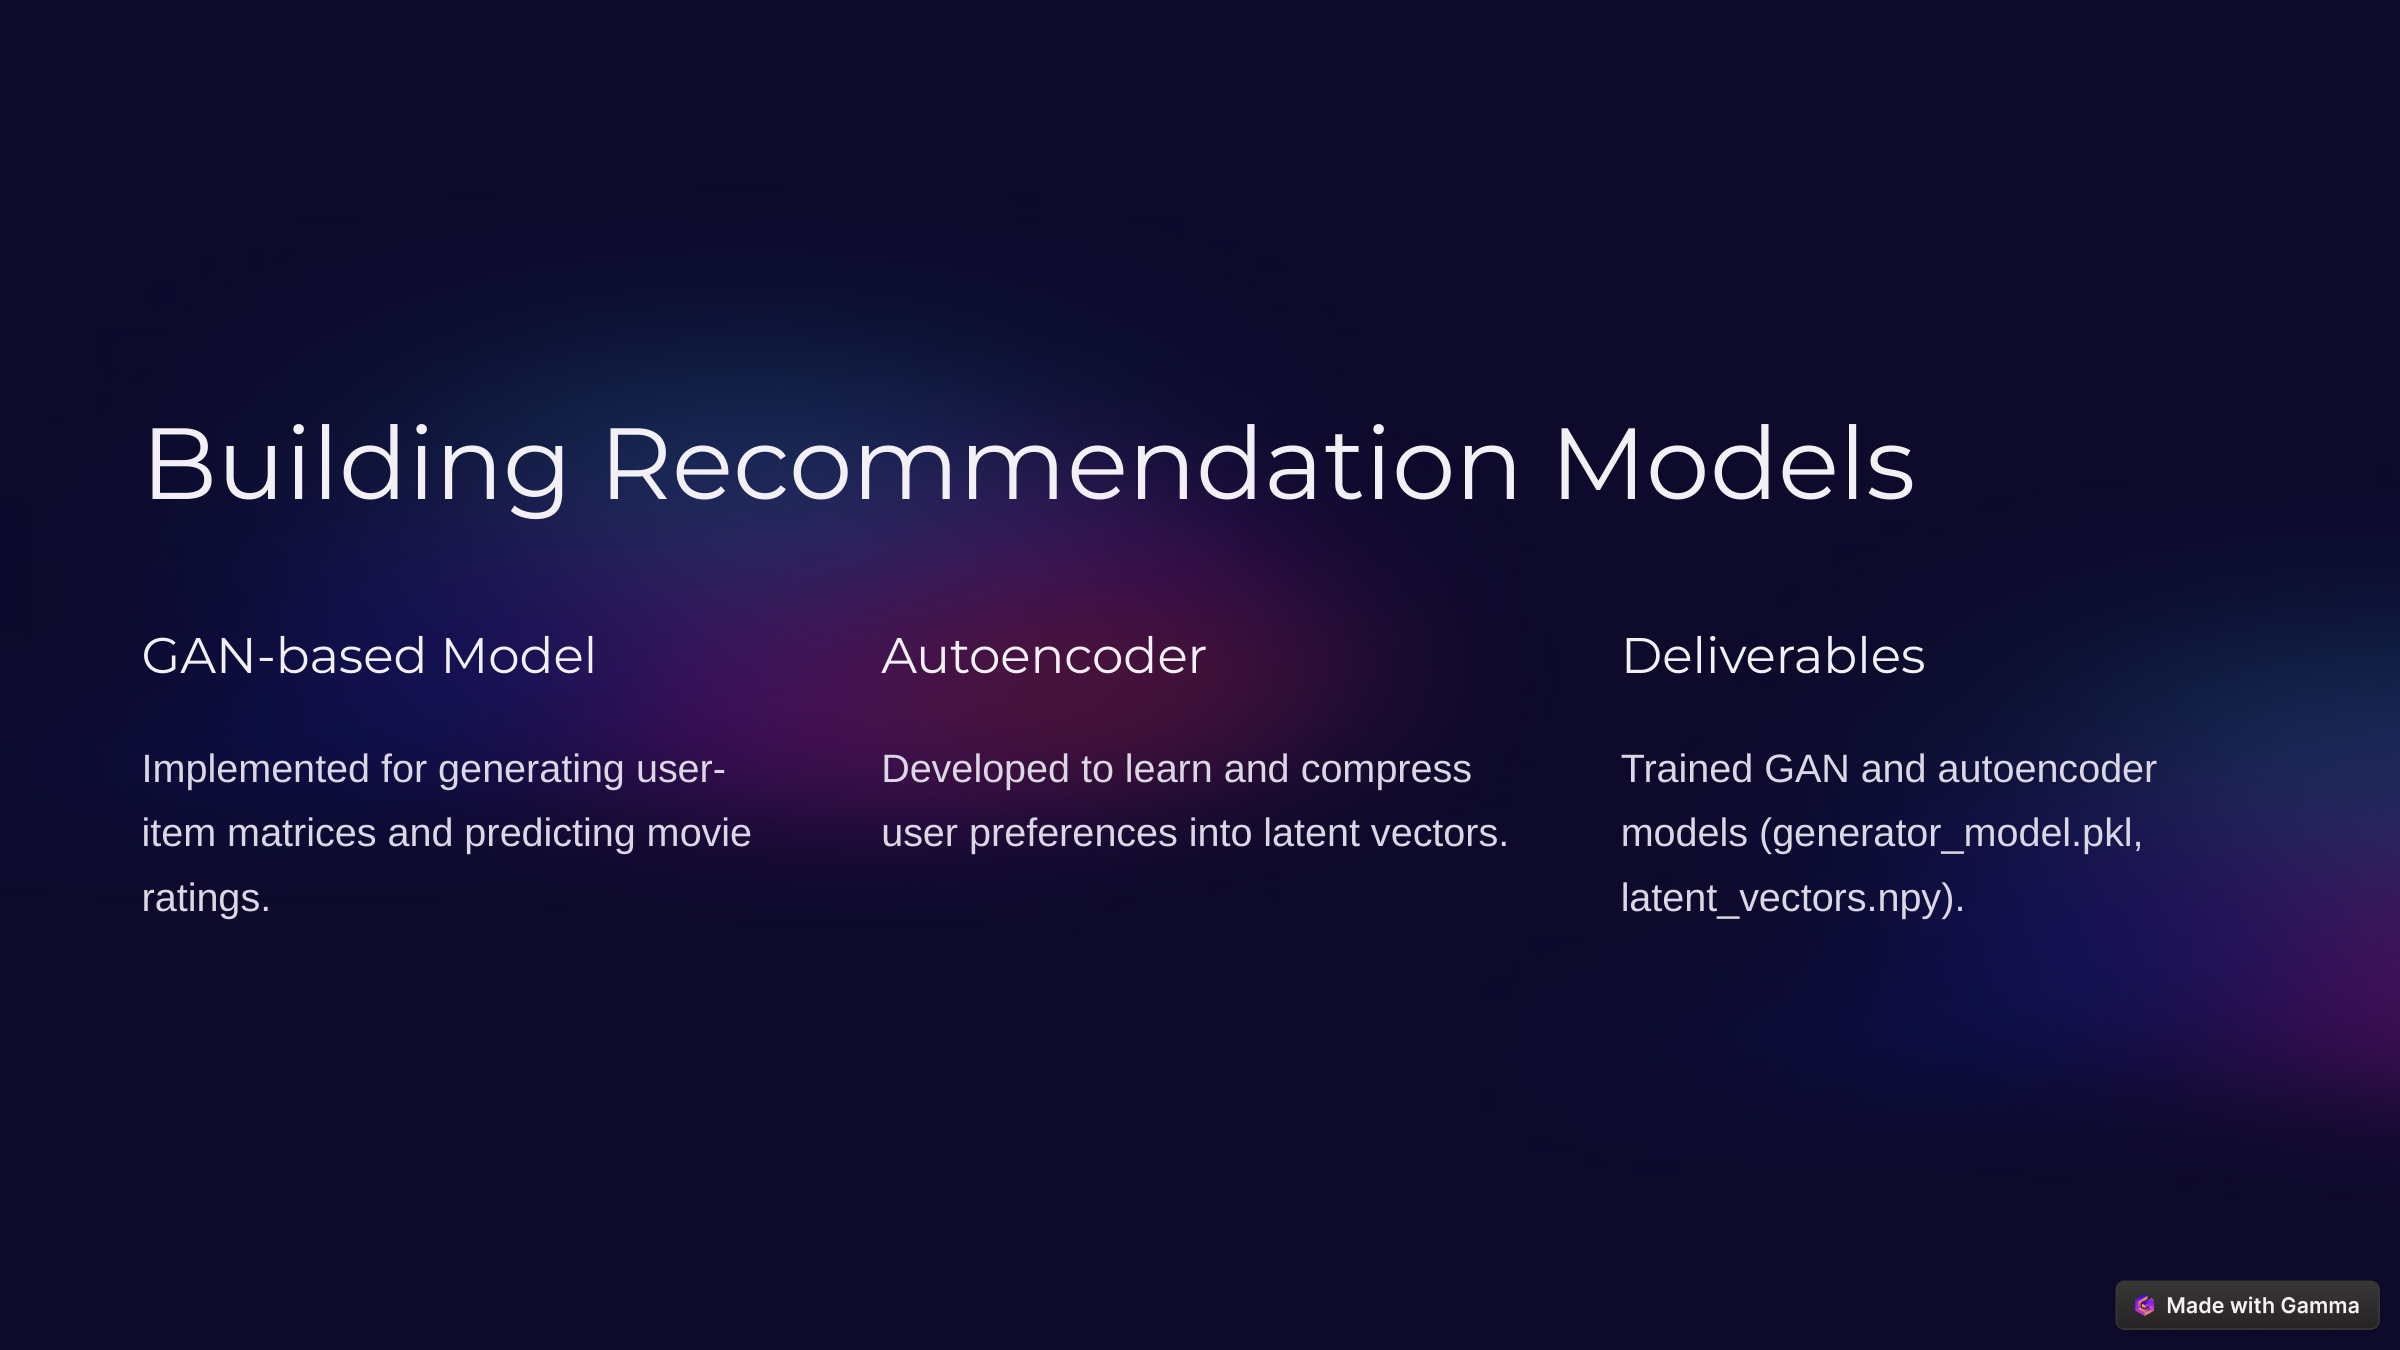

Building Recommendation Models
GAN-based Model
Autoencoder
Deliverables
Implemented for generating user-item matrices and predicting movie ratings.
Developed to learn and compress user preferences into latent vectors.
Trained GAN and autoencoder models (generator_model.pkl, latent_vectors.npy).